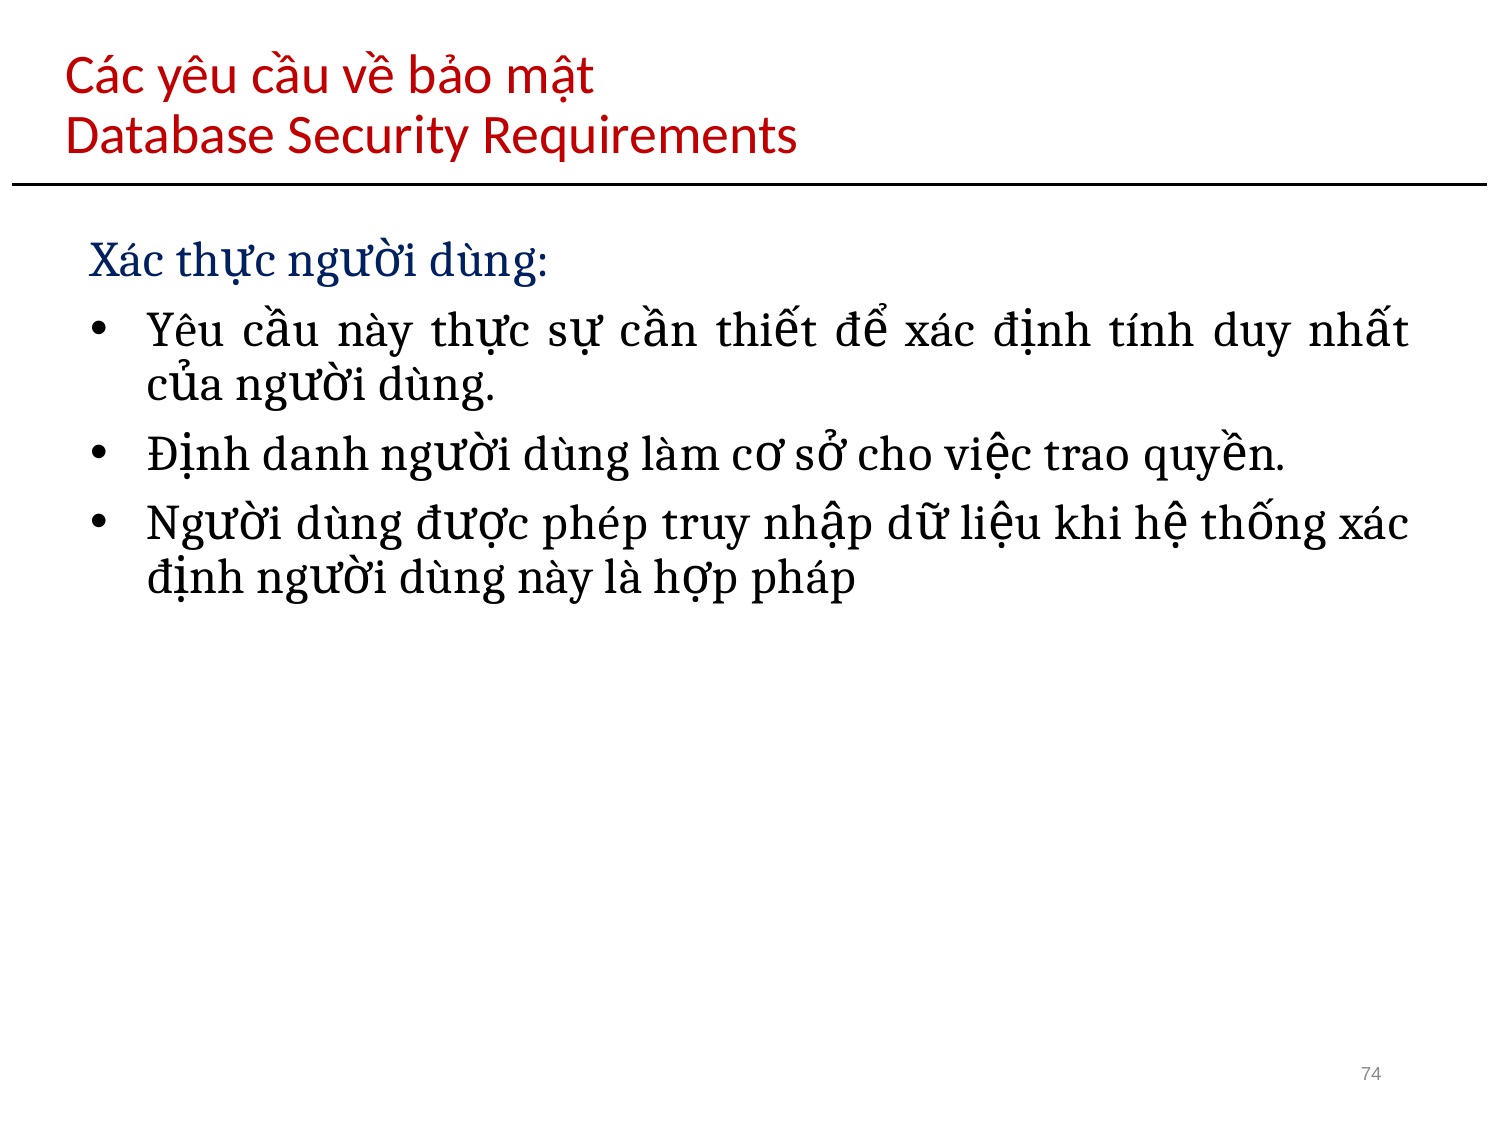

# Các yêu cầu về bảo mật Database Security Requirements
Xác thực người dùng:
Yêu cầu này thực sự cần thiết để xác định tính duy nhất của người dùng.
Định danh người dùng làm cơ sở cho việc trao quyền.
Người dùng được phép truy nhập dữ liệu khi hệ thống xác định người dùng này là hợp pháp
74